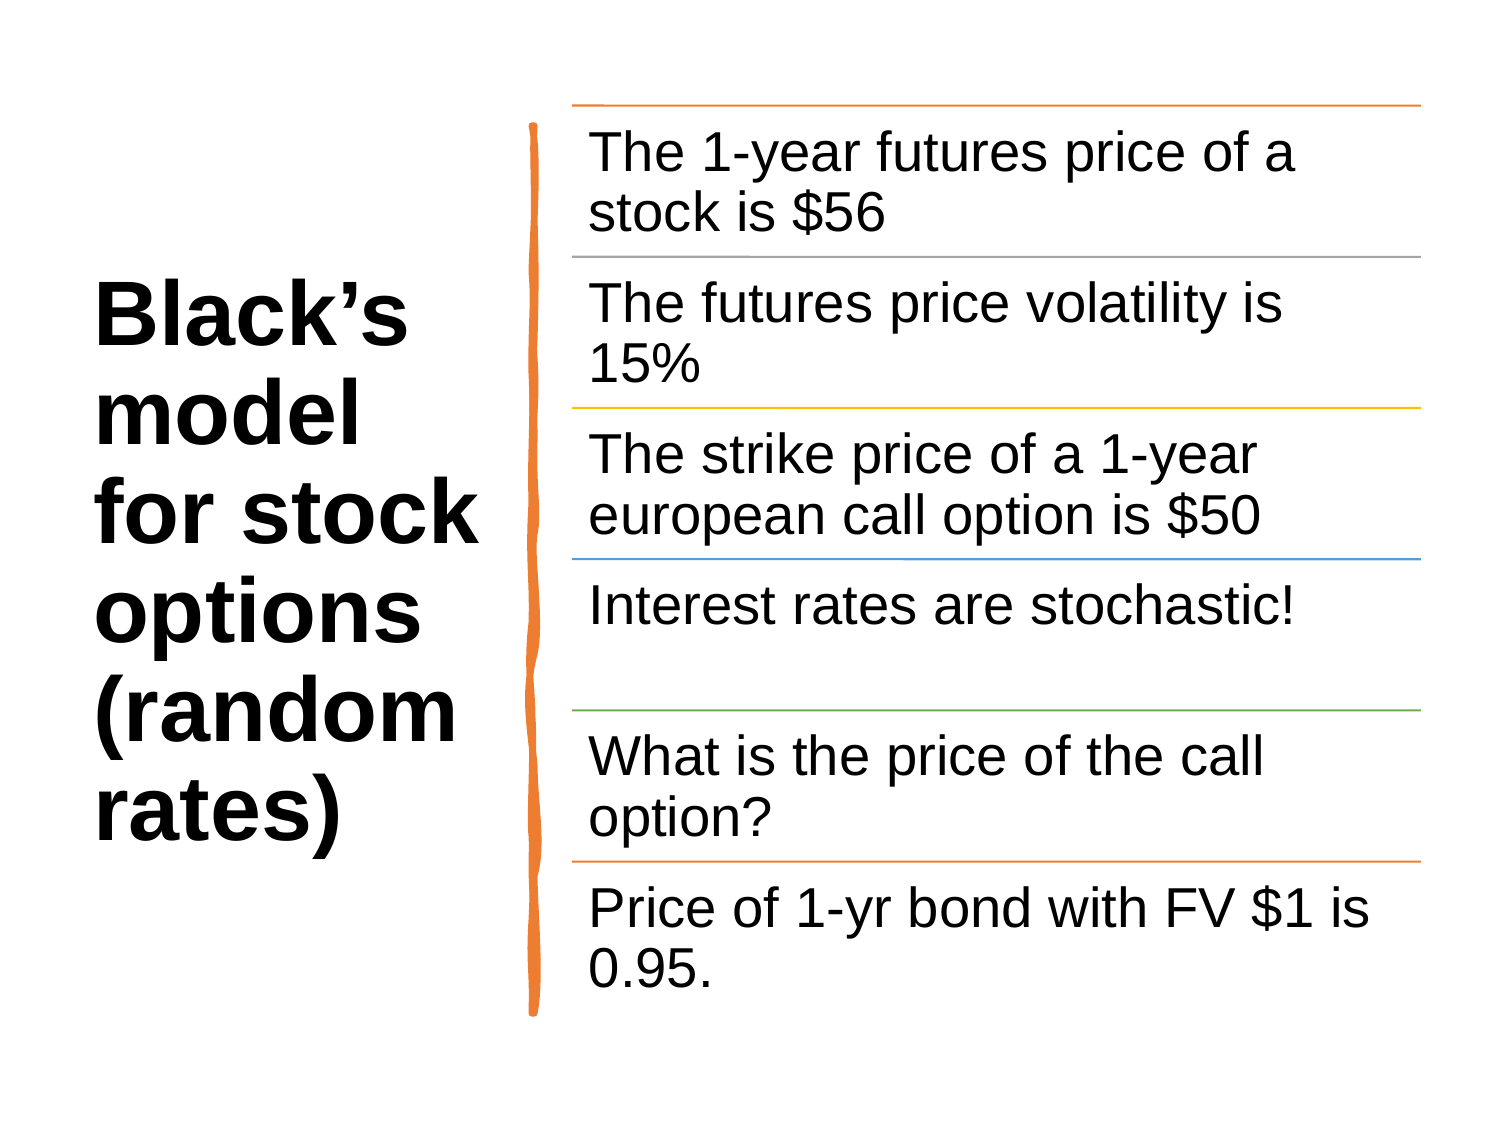

# Black’s model for stock options (random rates)
The 1-year futures price of a stock is $56
The futures price volatility is 15%
The strike price of a 1-year european call option is $50
Interest rates are stochastic!
What is the price of the call option?
Price of 1-yr bond with FV $1 is 0.95.